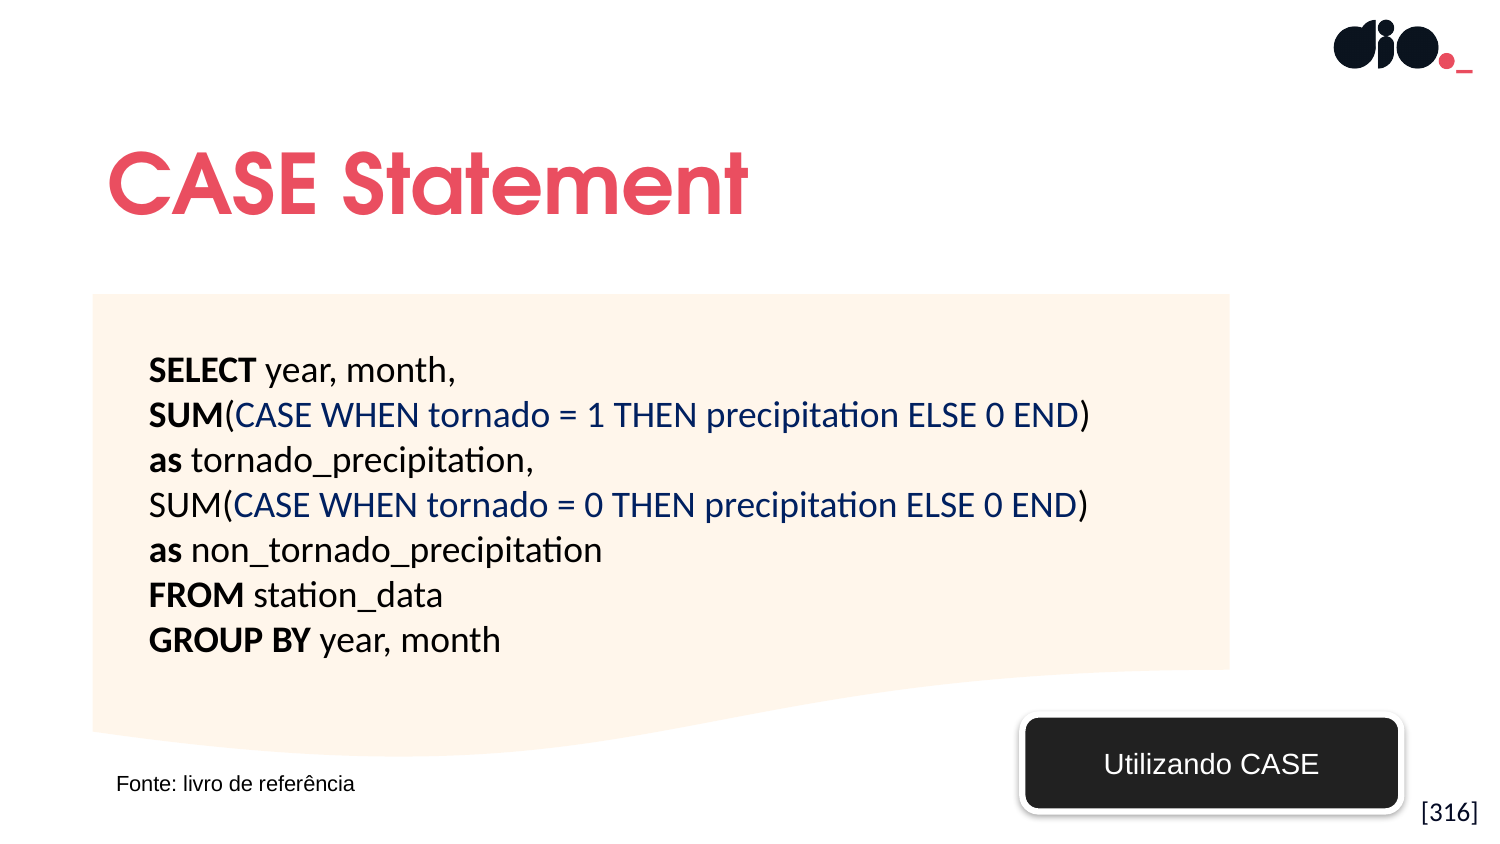

CASE Statement

SELECT year, month,
SUM(CASE WHEN tornado = 1 THEN precipitation ELSE 0 END) as tornado_precipitation,
SUM(CASE WHEN tornado = 0 THEN precipitation ELSE 0 END) as non_tornado_precipitation
FROM station_data
GROUP BY year, month
Utilizando CASE
Fonte: livro de referência
[316]